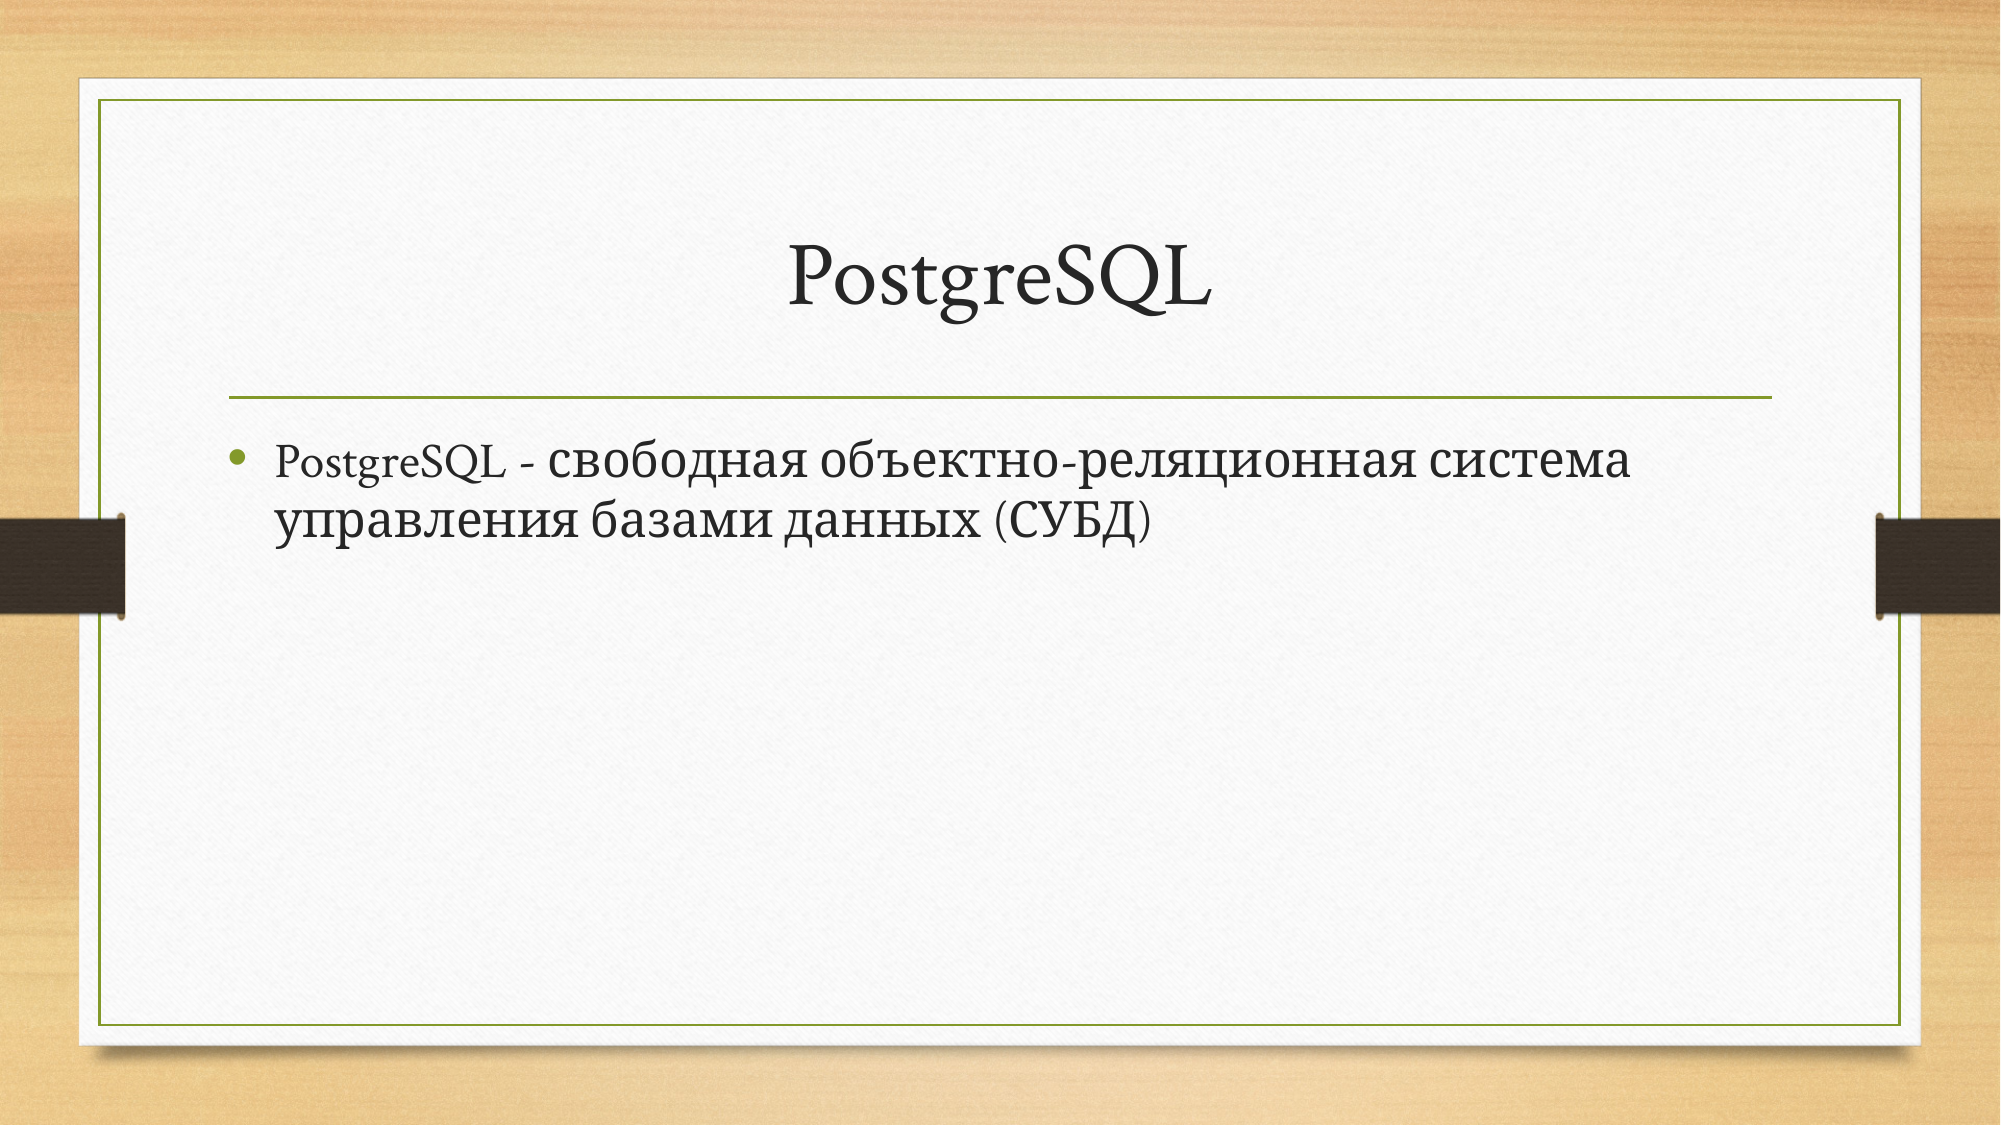

# PostgreSQL
PostgreSQL - свободная объектно-реляционная система управления базами данных (СУБД)